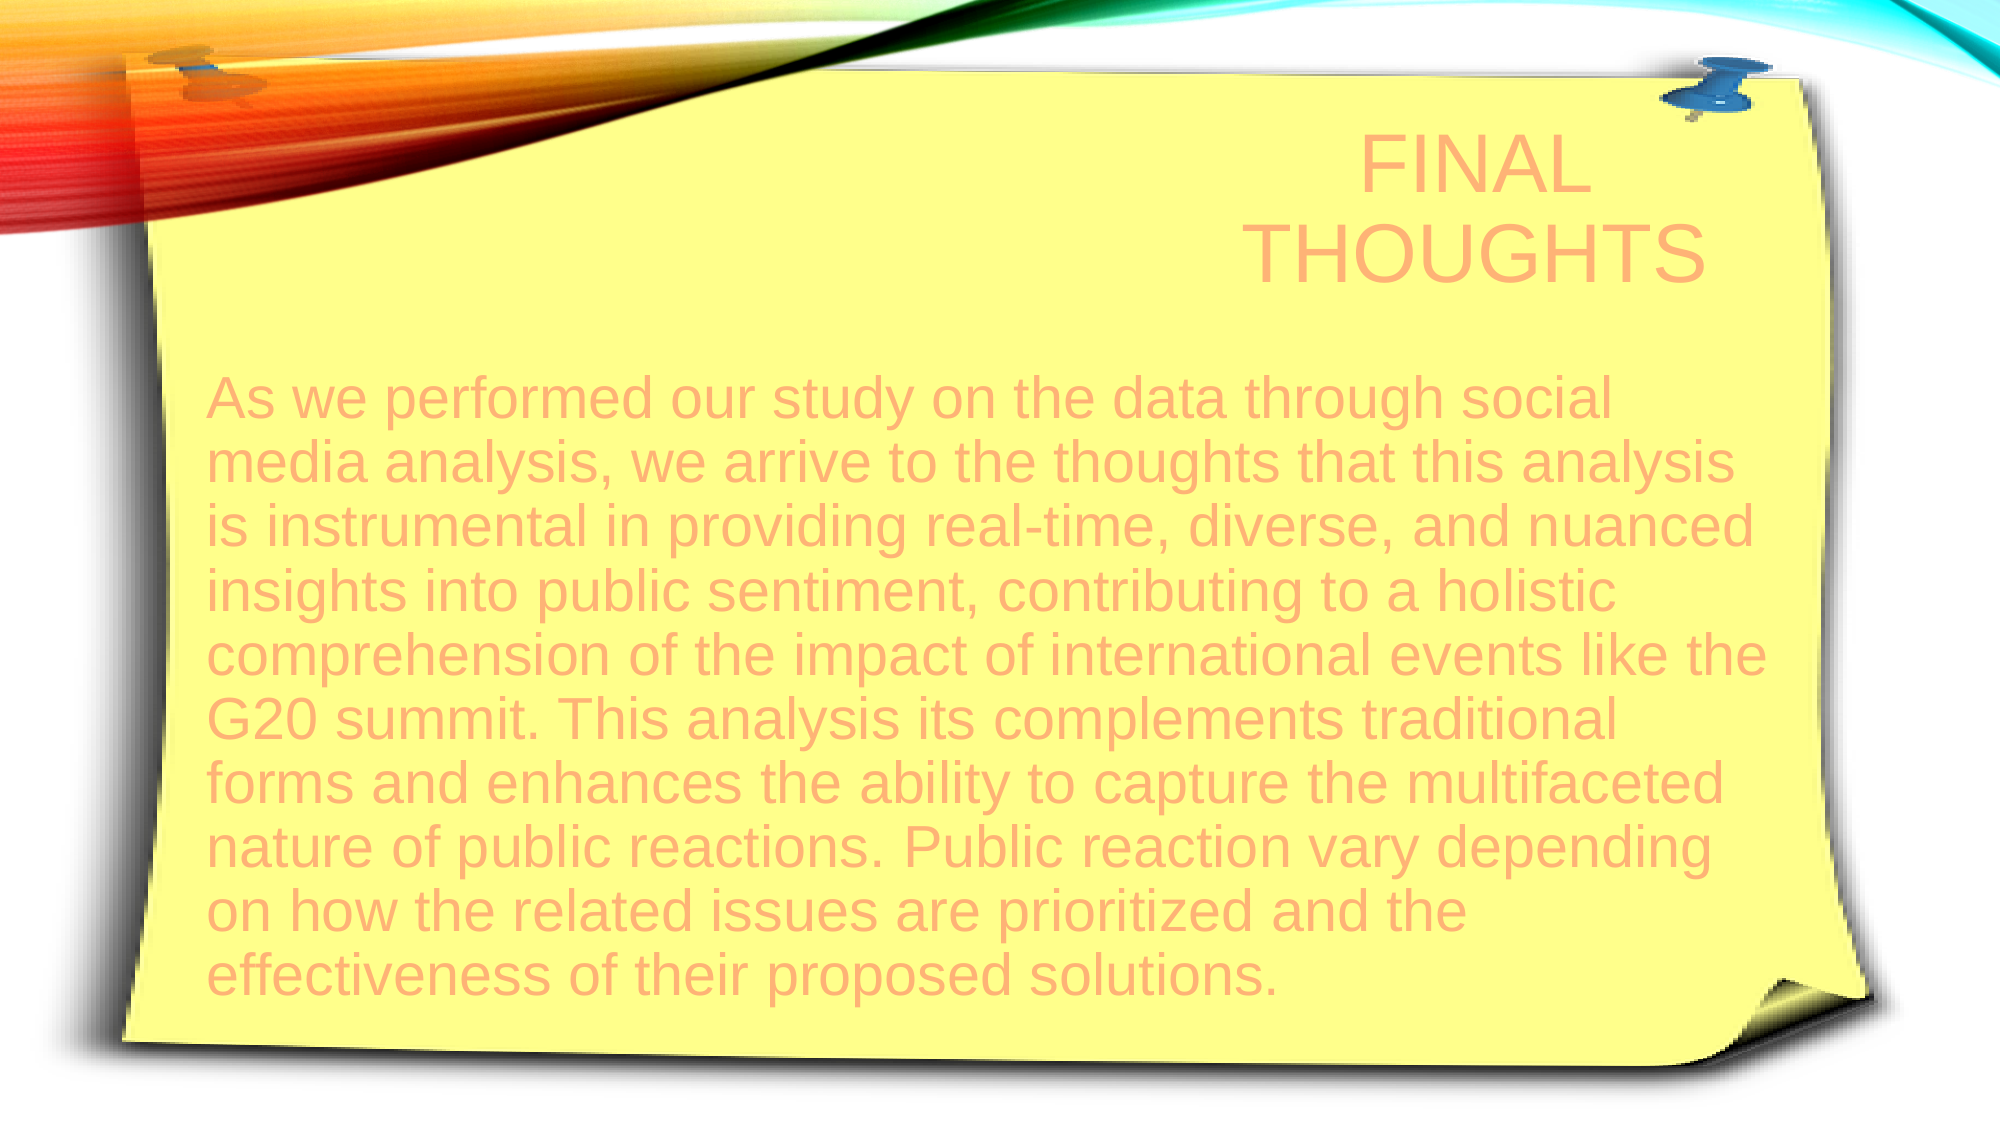

13
# FINAL THOUGHTS
As we performed our study on the data through social media analysis, we arrive to the thoughts that this analysis is instrumental in providing real-time, diverse, and nuanced insights into public sentiment, contributing to a holistic comprehension of the impact of international events like the G20 summit. This analysis its complements traditional forms and enhances the ability to capture the multifaceted nature of public reactions. Public reaction vary depending on how the related issues are prioritized and the effectiveness of their proposed solutions.